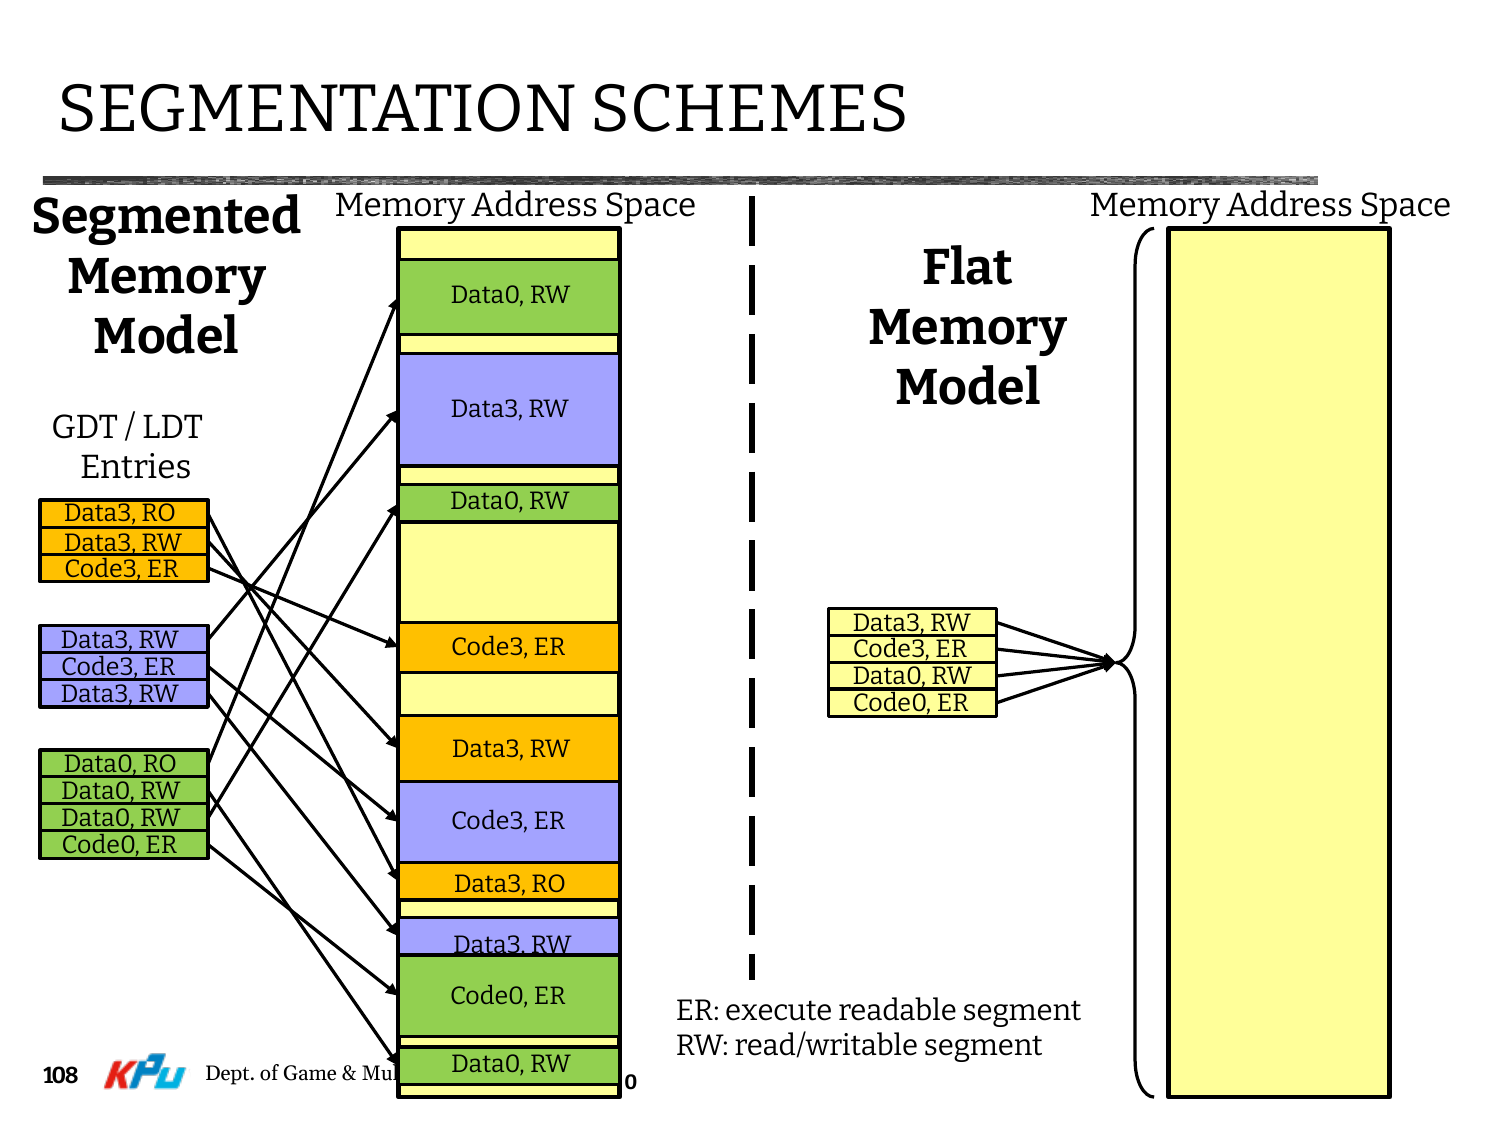

# segmentation schemes
Memory Address Space
Memory Address Space
Segmented
Memory
Model

Flat
Memory
Model

Data0, RW

Data3, RW
GDT / LDT
Entries

Data0, RW

Data3, RO
Data3, RW
Code3, ER

Data3, RW
Code3, ER
Data0, RW
Code0, ER

Data3, RW
Code3, ER
Data3, RW

Code3, ER

Data3, RW

Data0, RO
Data0, RW
Data0, RW
Code0, ER

Code3, ER

Data3, RO

Data3, RW

Code0, ER

ER: execute readable segment
RW: read/writable segment

Data0, RW

0

Dept. of Game & Multimedia Engineering
108